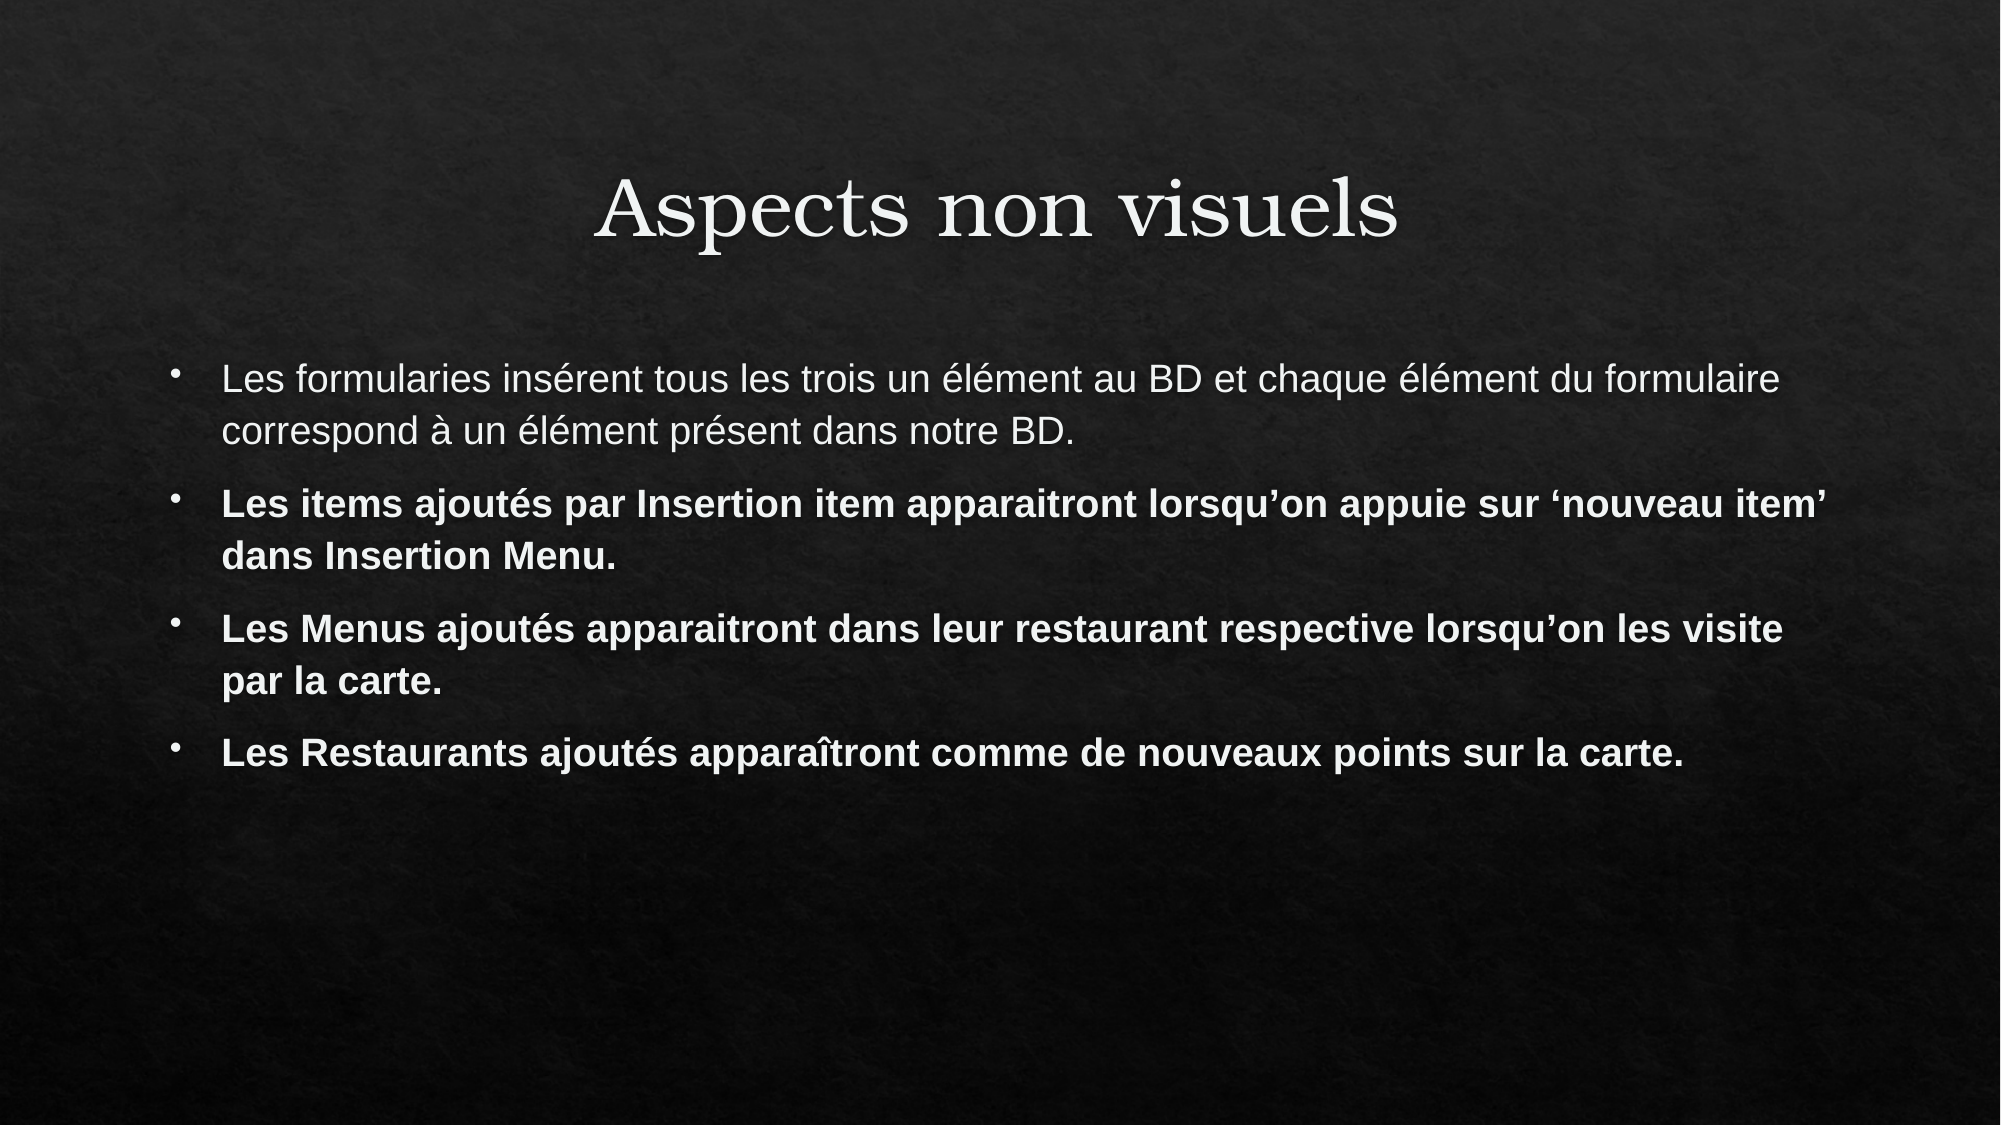

# Aspects non visuels
Les formularies insérent tous les trois un élément au BD et chaque élément du formulaire correspond à un élément présent dans notre BD.
Les items ajoutés par Insertion item apparaitront lorsqu’on appuie sur ‘nouveau item’ dans Insertion Menu.
Les Menus ajoutés apparaitront dans leur restaurant respective lorsqu’on les visite par la carte.
Les Restaurants ajoutés apparaîtront comme de nouveaux points sur la carte.